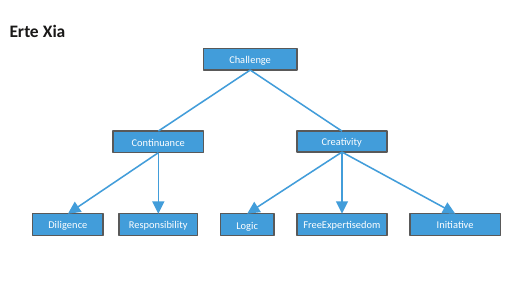

Erte Xia
Challenge
Continuance
Creativity
Diligence
Responsibility
Logic
Initiative
FreeExpertisedom